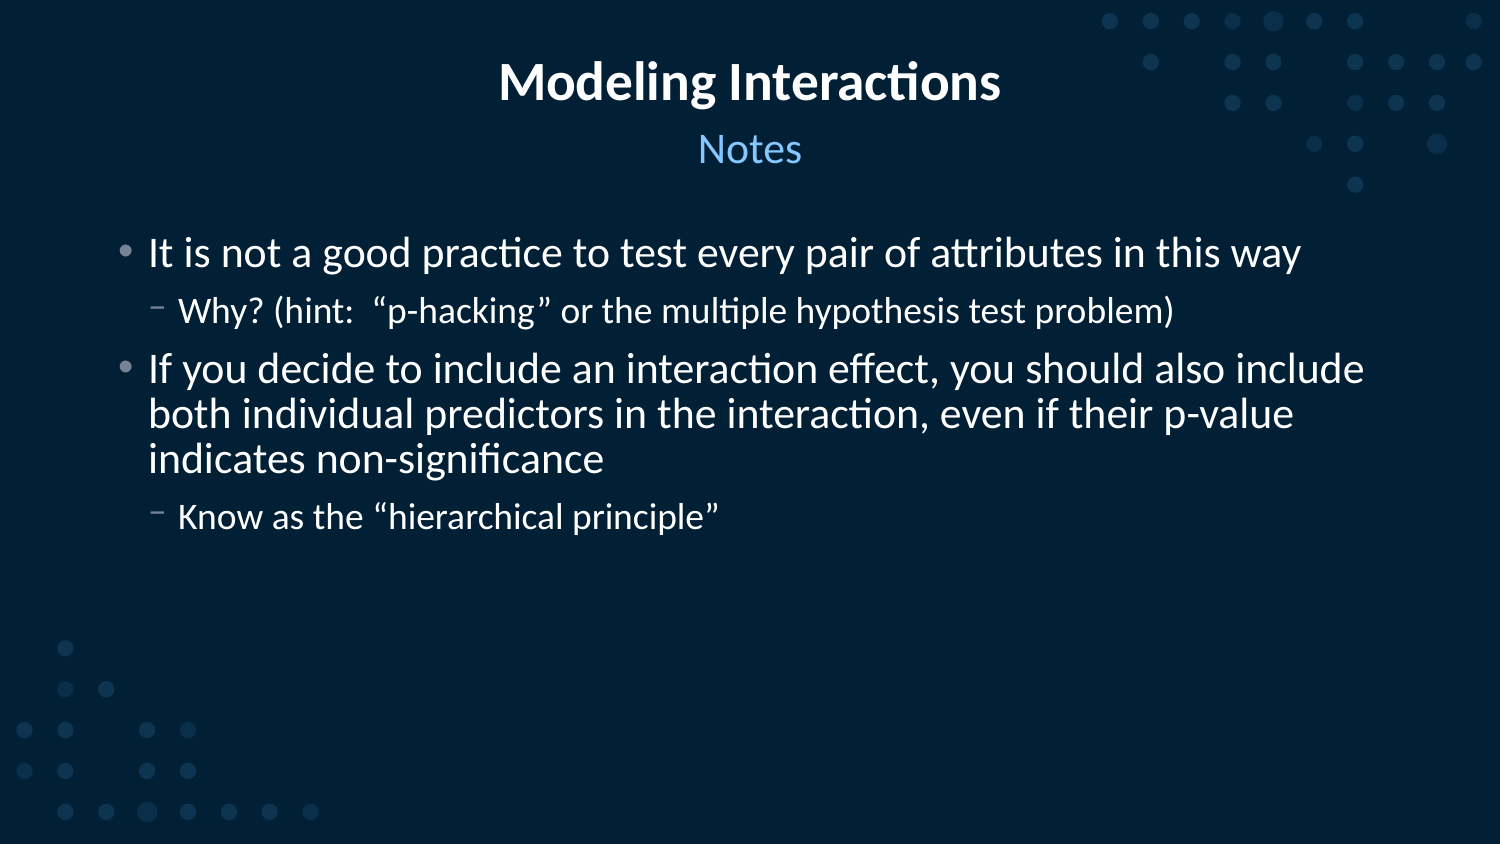

# Modeling Interactions
Notes
It is not a good practice to test every pair of attributes in this way
Why? (hint:  “p-hacking” or the multiple hypothesis test problem)
If you decide to include an interaction effect, you should also include both individual predictors in the interaction, even if their p-value indicates non-significance
Know as the “hierarchical principle”